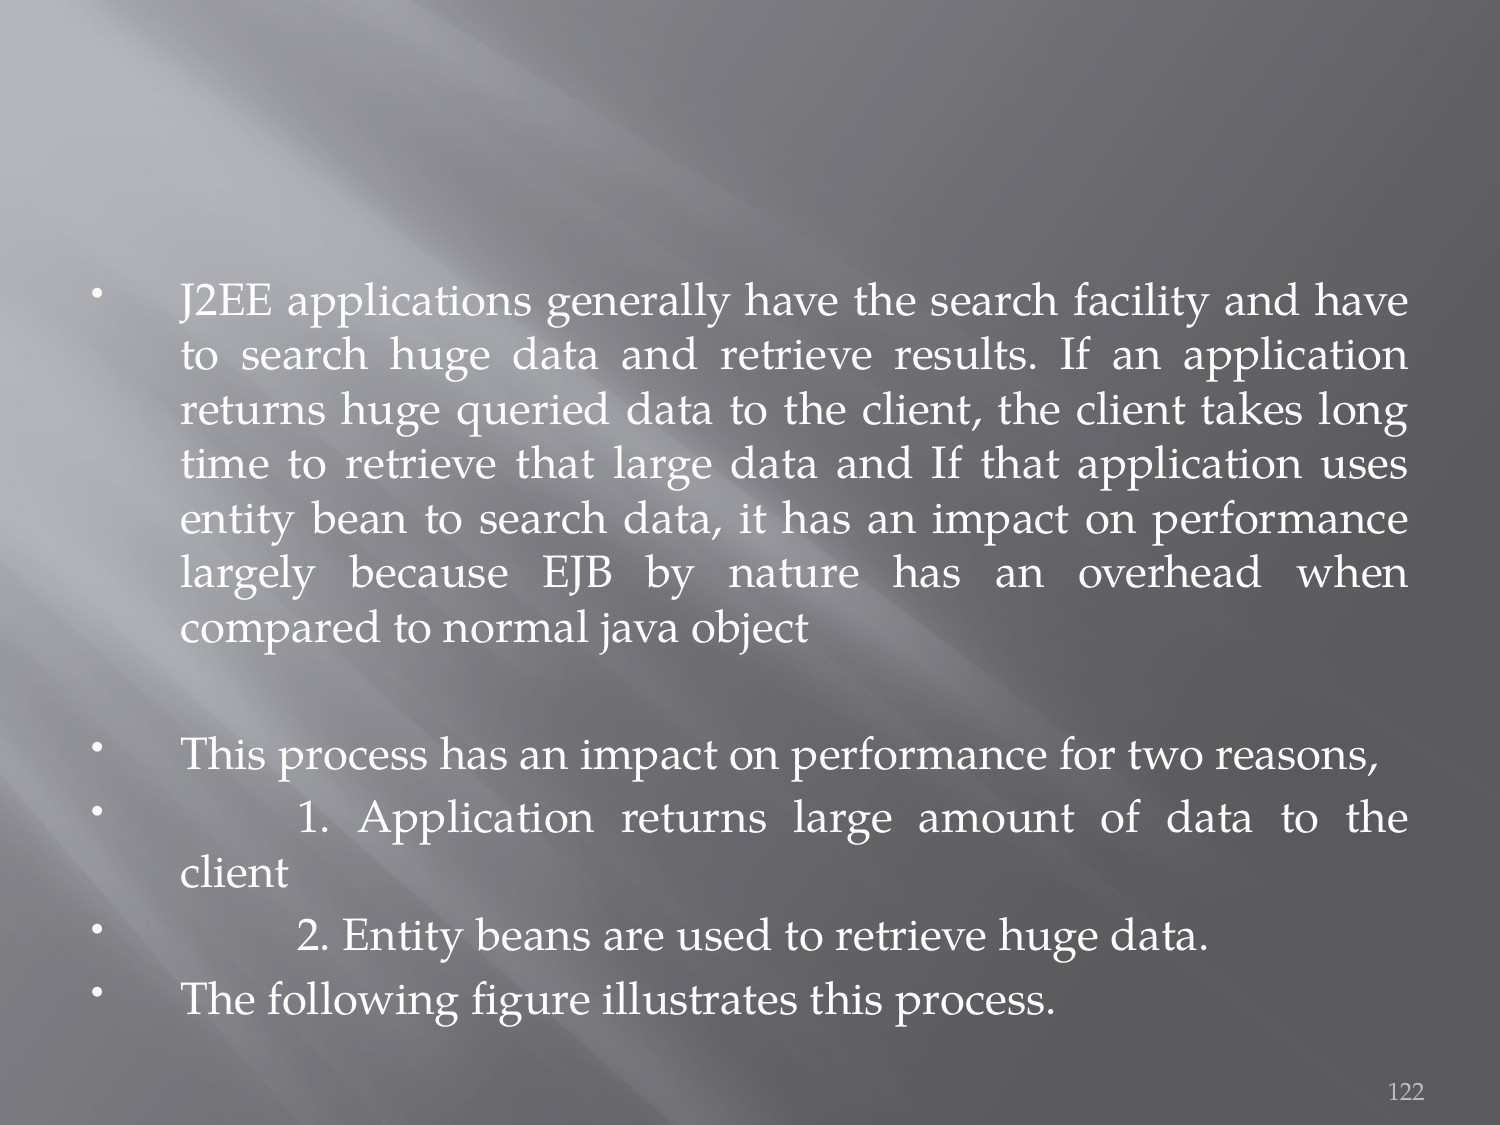

#
J2EE applications generally have the search facility and have to search huge data and retrieve results. If an application returns huge queried data to the client, the client takes long time to retrieve that large data and If that application uses entity bean to search data, it has an impact on performance largely because EJB by nature has an overhead when compared to normal java object

This process has an impact on performance for two reasons,
	1. Application returns large amount of data to the client
	2. Entity beans are used to retrieve huge data.
The following figure illustrates this process.

122